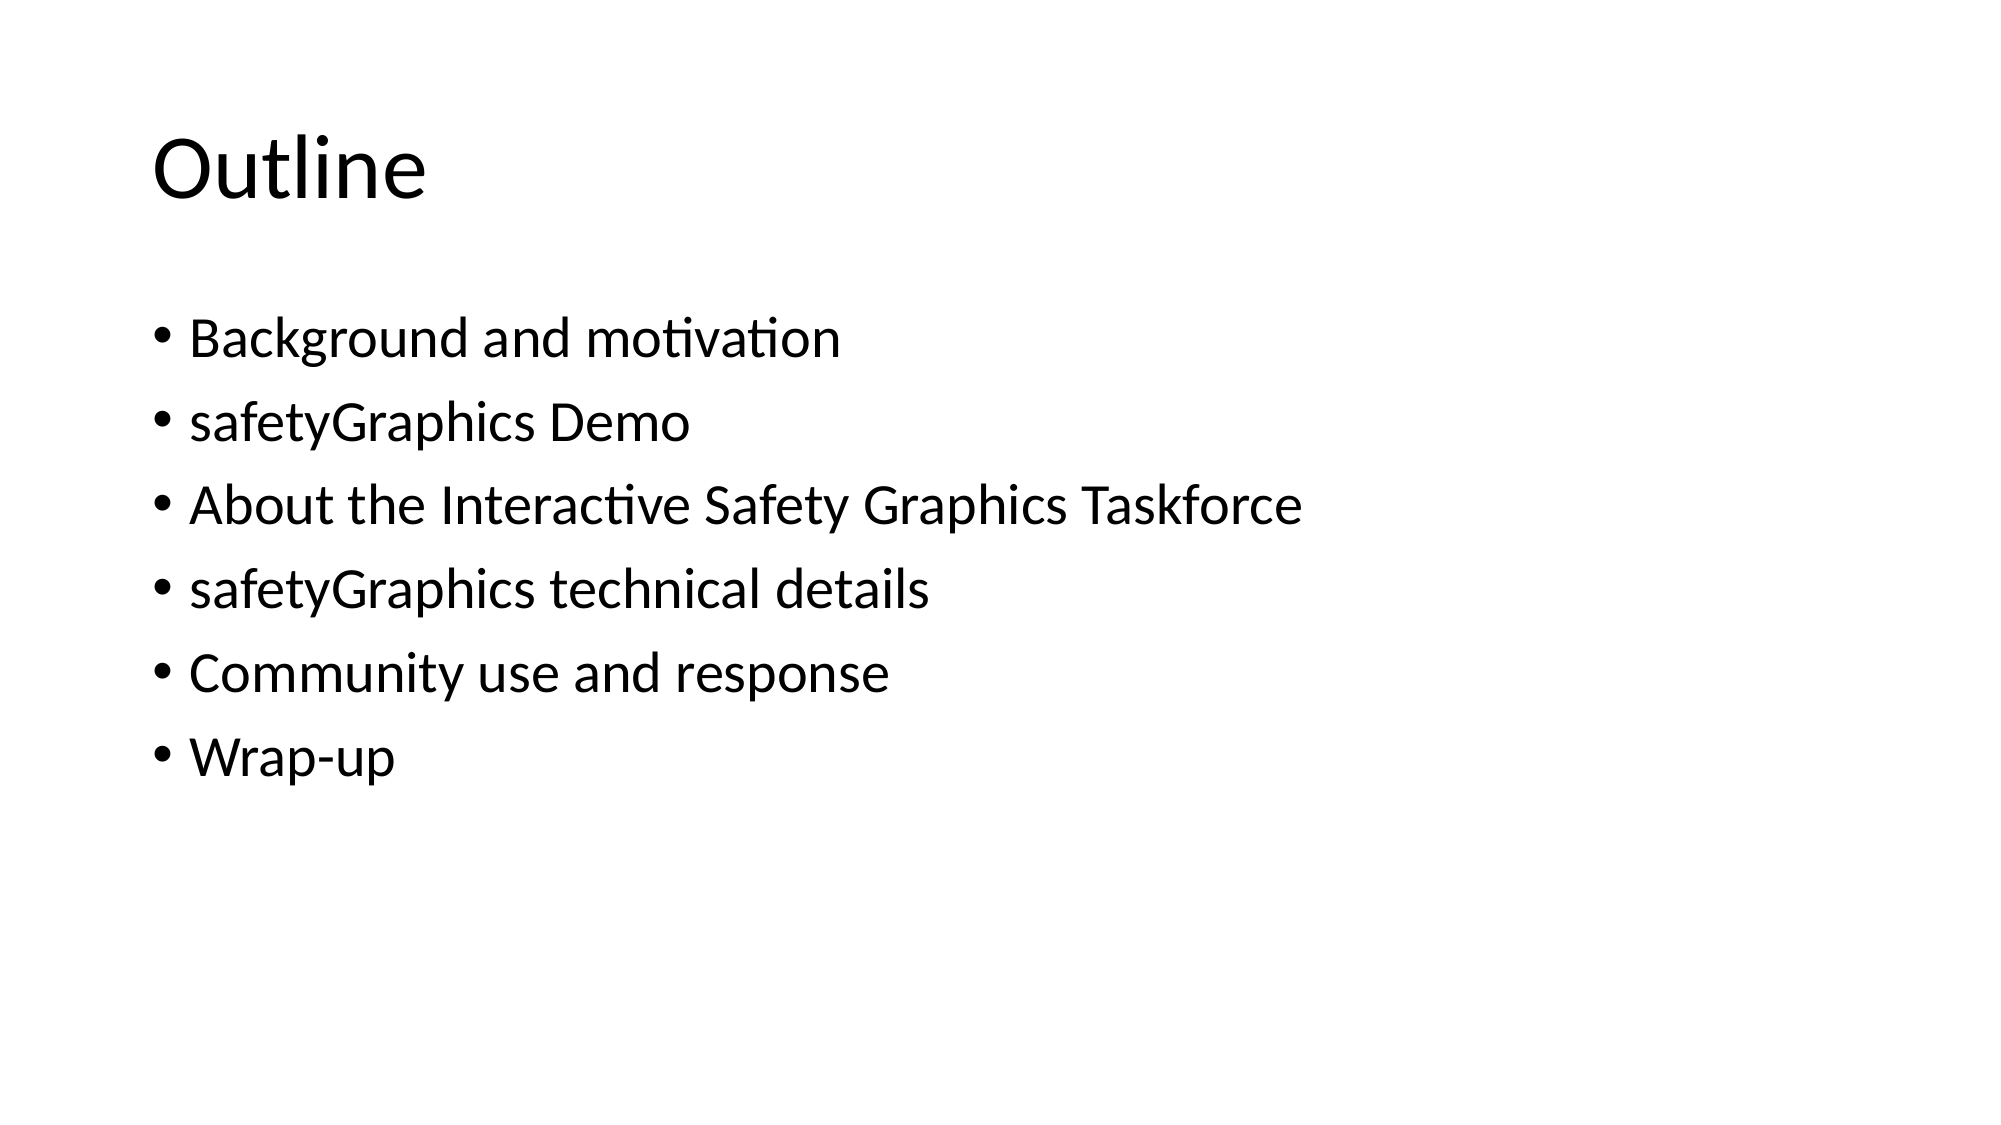

# Outline
Background and motivation
safetyGraphics Demo
About the Interactive Safety Graphics Taskforce
safetyGraphics technical details
Community use and response
Wrap-up